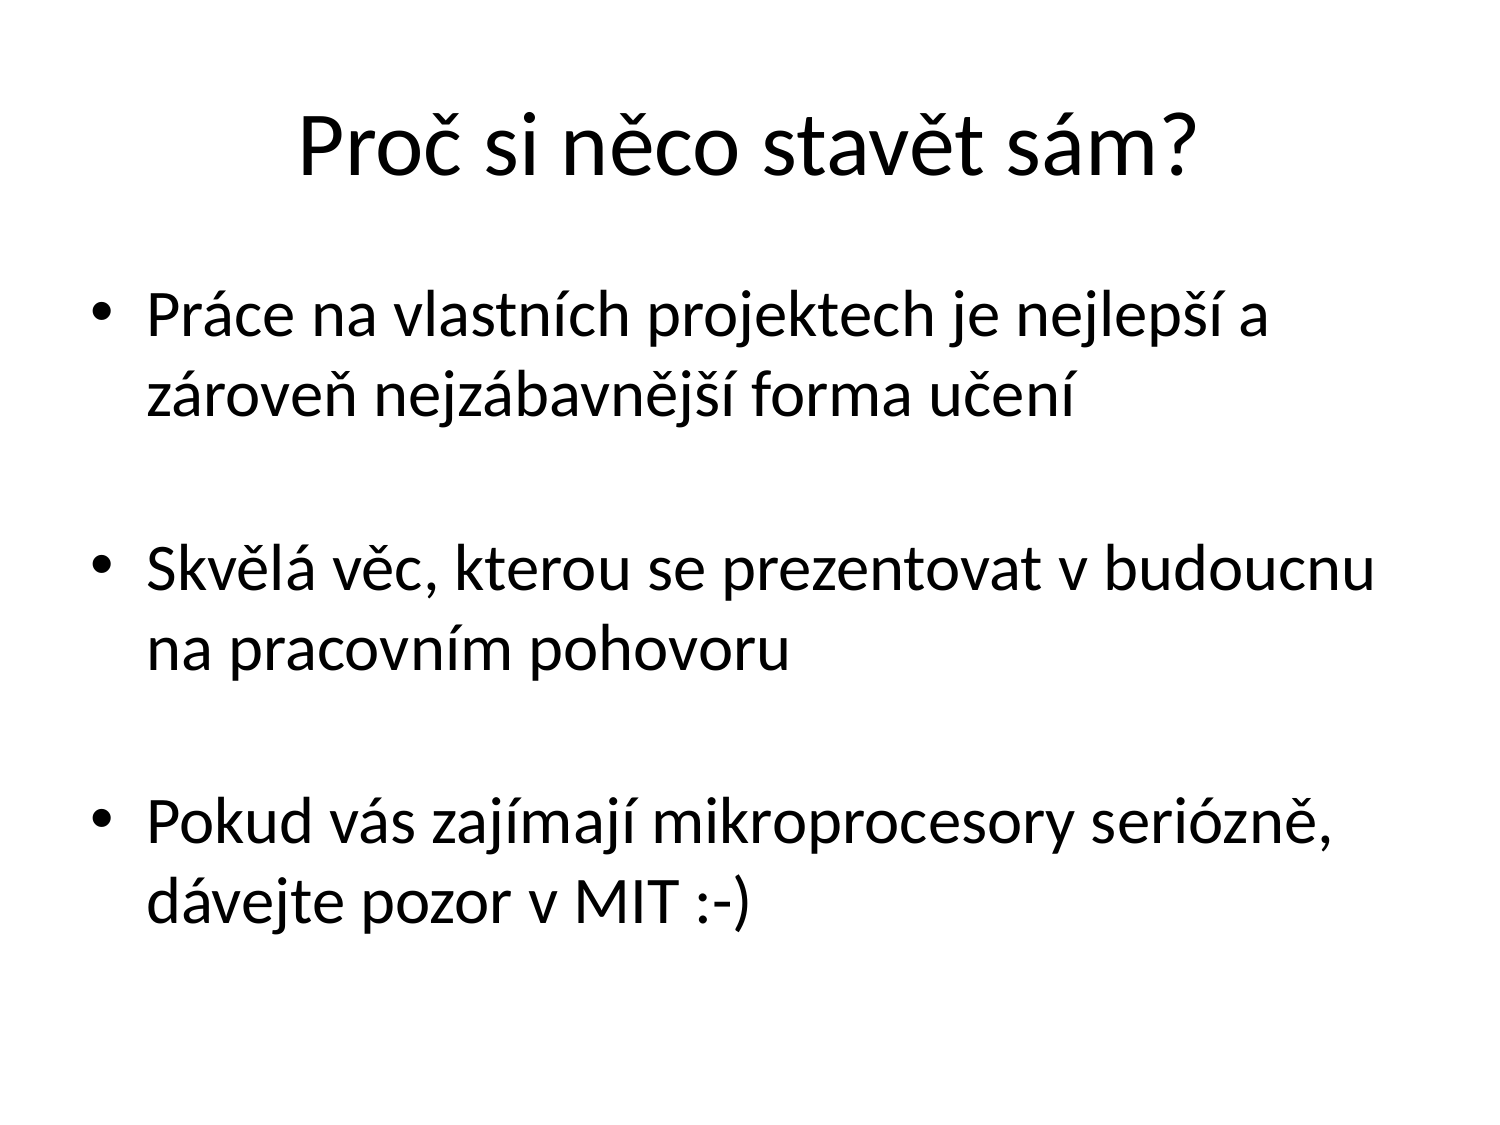

# Proč si něco stavět sám?
Práce na vlastních projektech je nejlepší a zároveň nejzábavnější forma učení
Skvělá věc, kterou se prezentovat v budoucnu na pracovním pohovoru
Pokud vás zajímají mikroprocesory seriózně, dávejte pozor v MIT :-)